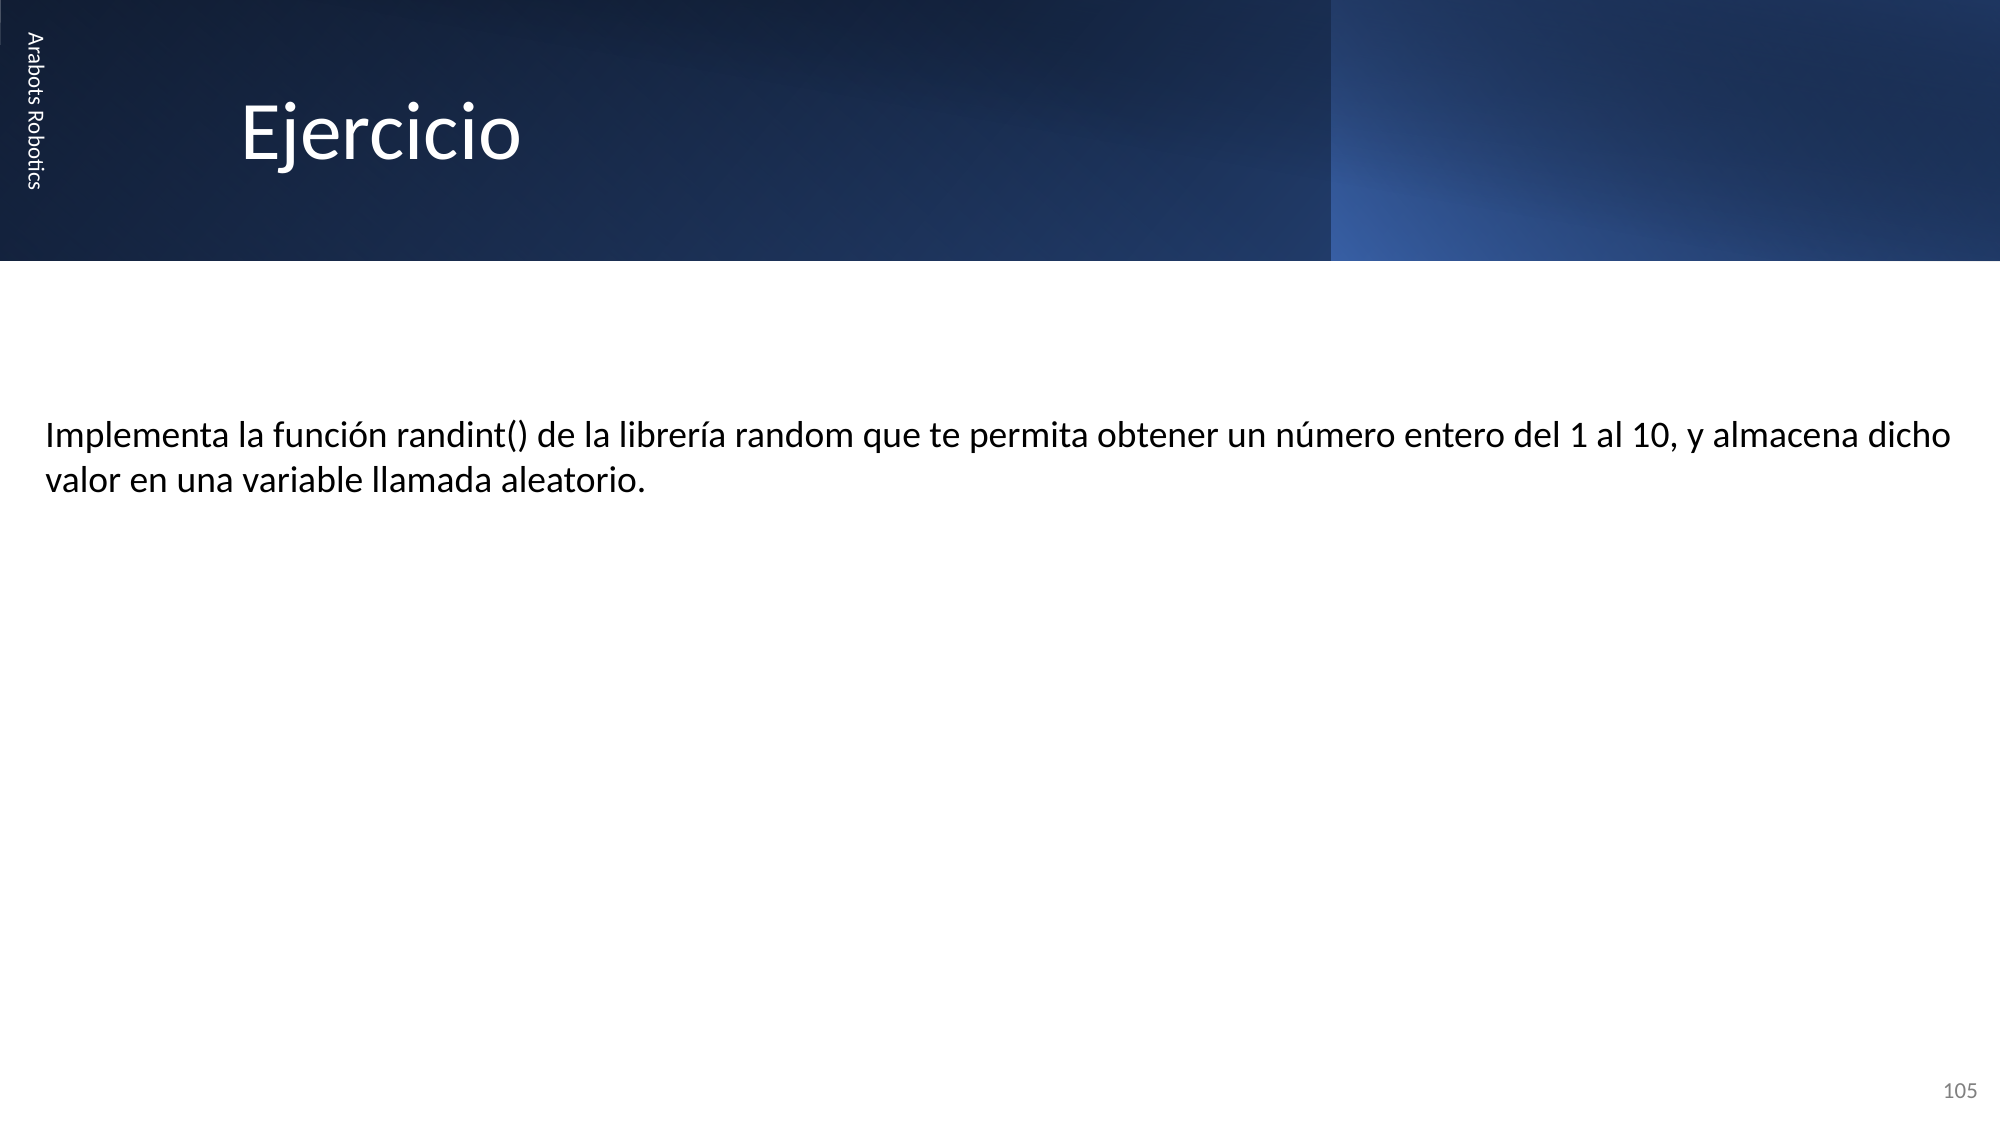

# Ejercicio
Arabots Robotics

Implementa la función randint() de la librería random que te permita obtener un número entero del 1 al 10, y almacena dicho valor en una variable llamada aleatorio.
105